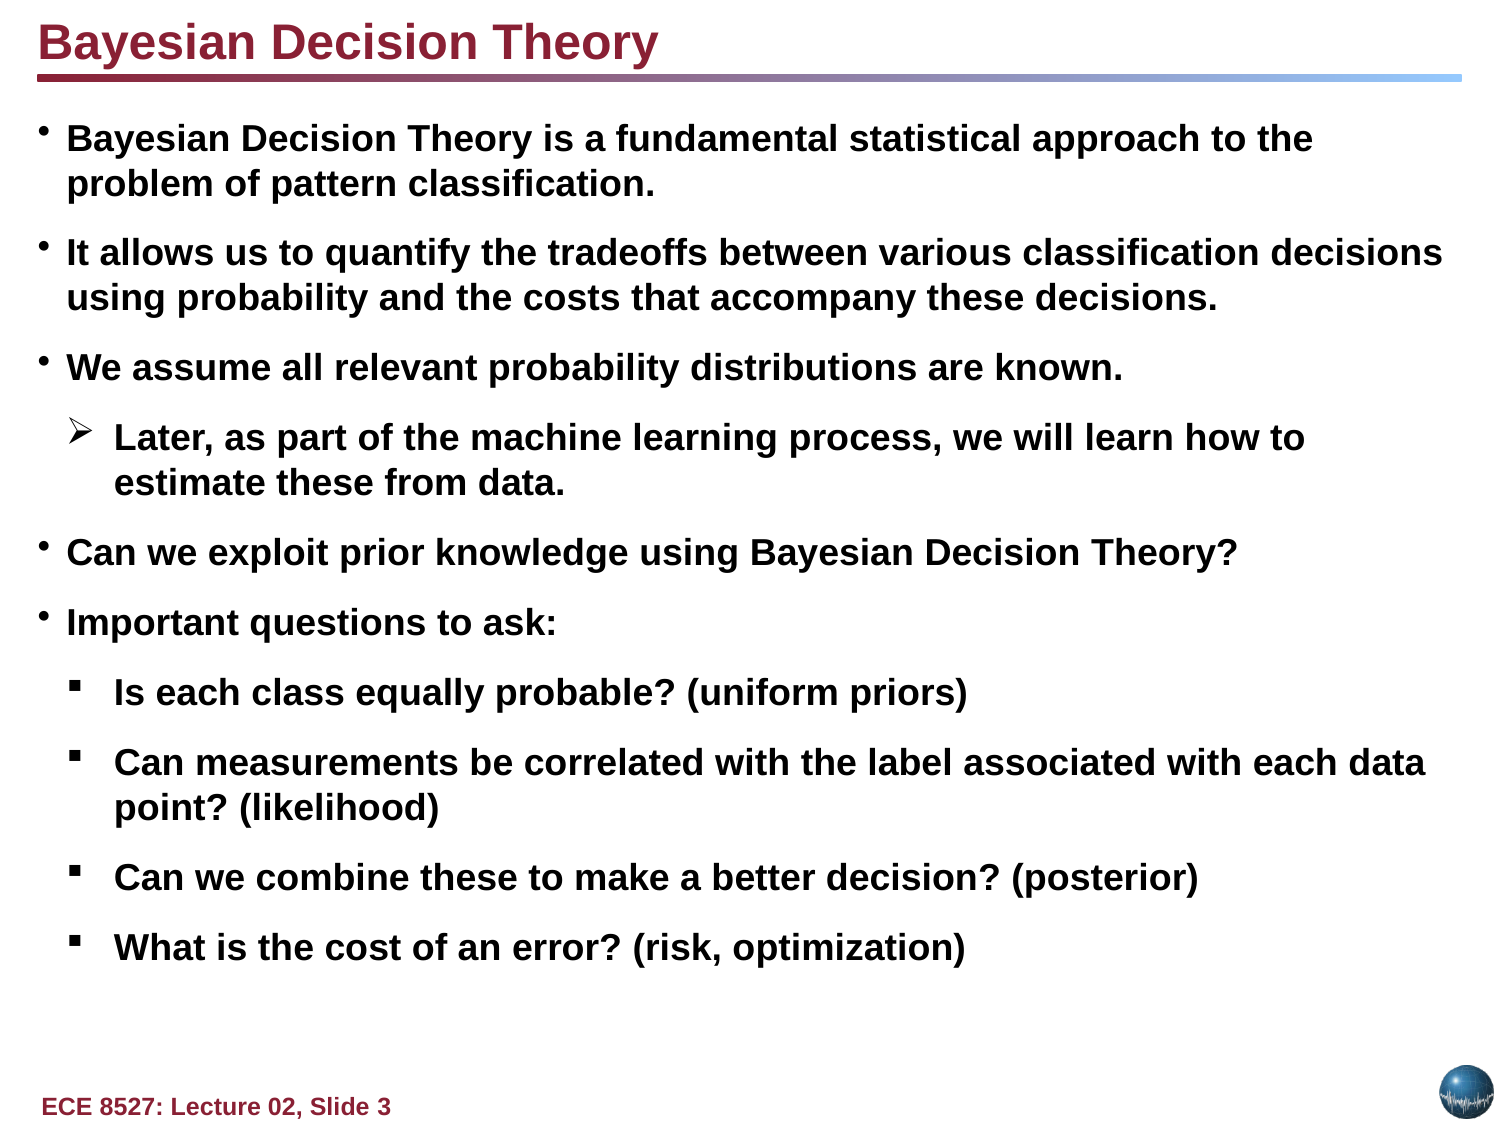

Bayesian Decision Theory
Bayesian Decision Theory is a fundamental statistical approach to the problem of pattern classification.
It allows us to quantify the tradeoffs between various classification decisions using probability and the costs that accompany these decisions.
We assume all relevant probability distributions are known.
Later, as part of the machine learning process, we will learn how to estimate these from data.
Can we exploit prior knowledge using Bayesian Decision Theory?
Important questions to ask:
Is each class equally probable? (uniform priors)
Can measurements be correlated with the label associated with each data point? (likelihood)
Can we combine these to make a better decision? (posterior)
What is the cost of an error? (risk, optimization)